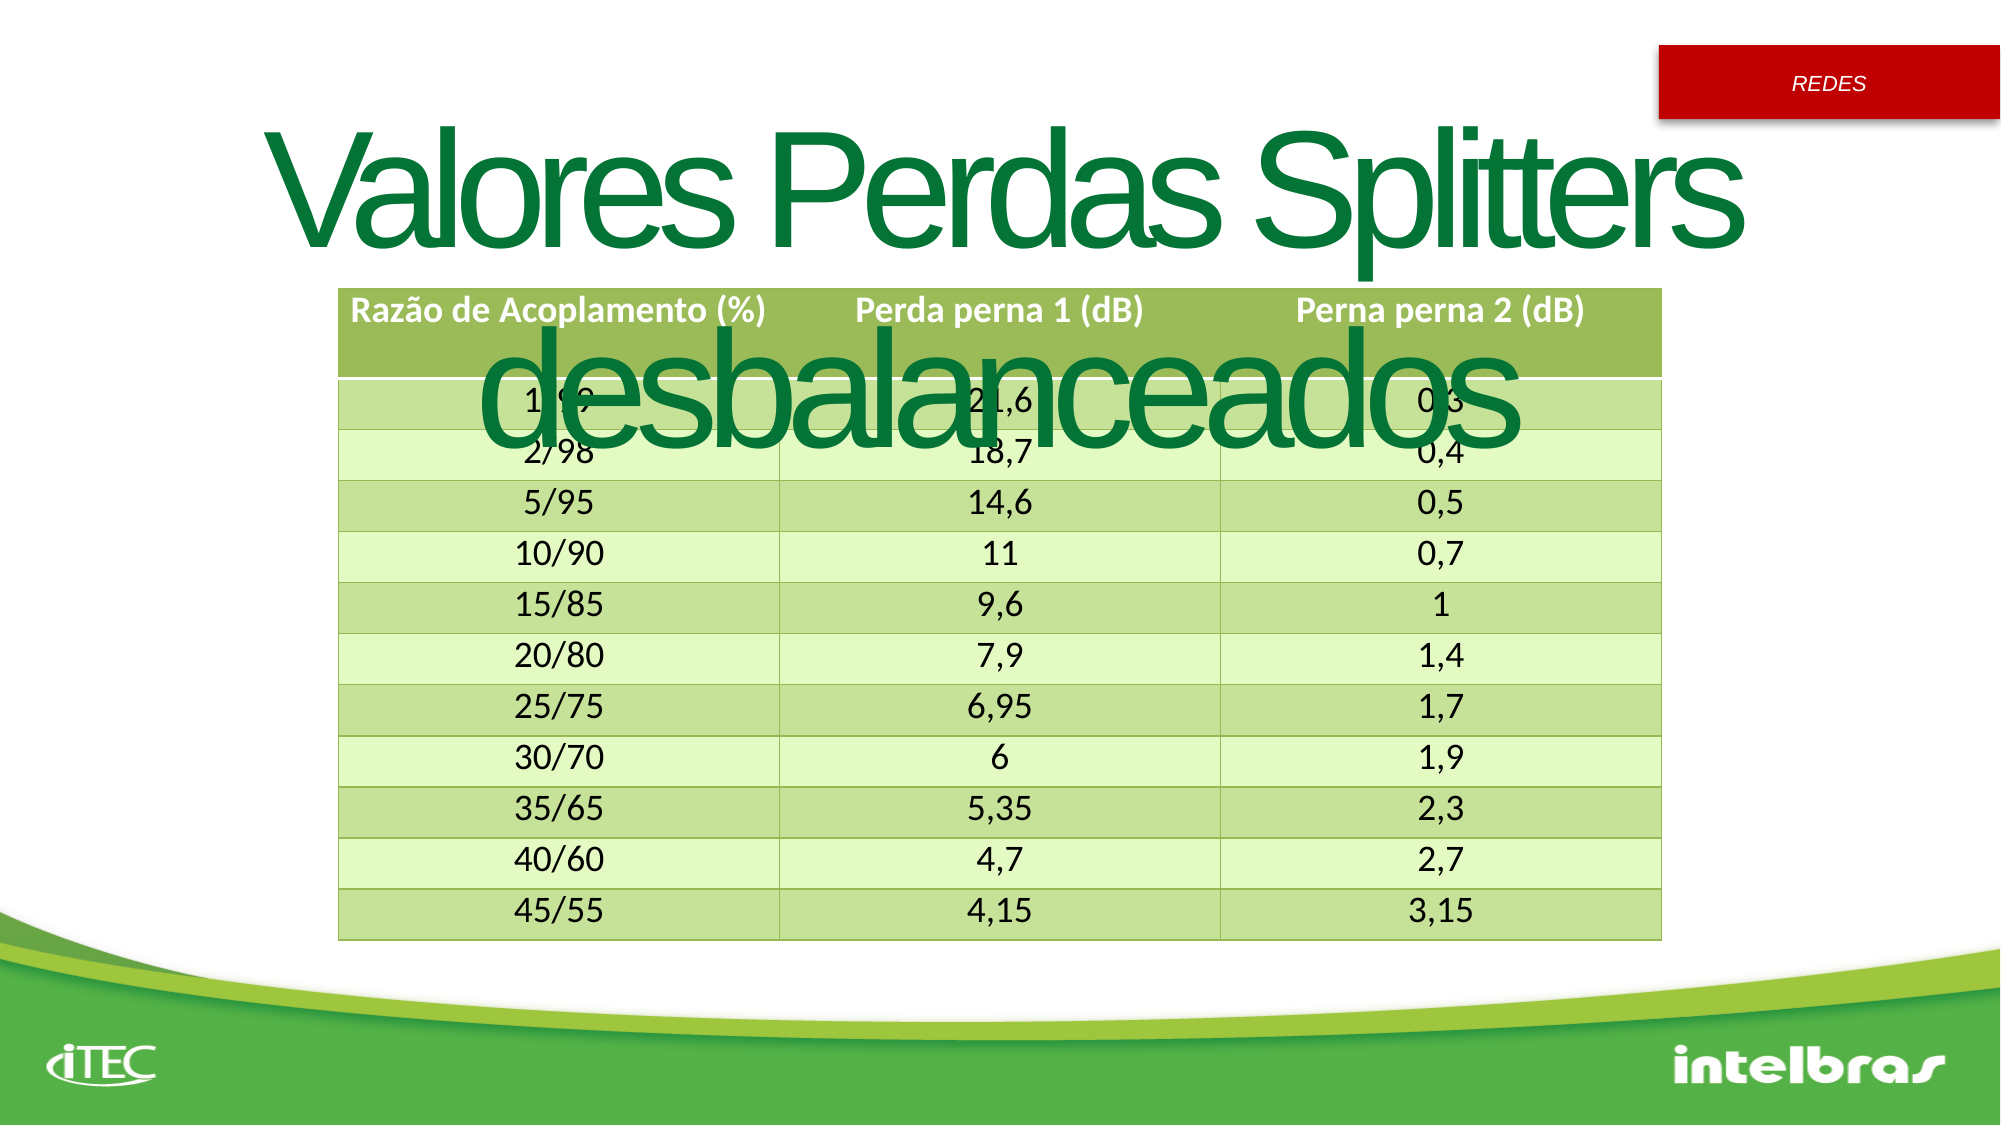

Valores Perdas Splitters desbalanceados
| Razão de Acoplamento (%) | Perda perna 1 (dB) | Perna perna 2 (dB) |
| --- | --- | --- |
| 1/99 | 21,6 | 0,3 |
| 2/98 | 18,7 | 0,4 |
| 5/95 | 14,6 | 0,5 |
| 10/90 | 11 | 0,7 |
| 15/85 | 9,6 | 1 |
| 20/80 | 7,9 | 1,4 |
| 25/75 | 6,95 | 1,7 |
| 30/70 | 6 | 1,9 |
| 35/65 | 5,35 | 2,3 |
| 40/60 | 4,7 | 2,7 |
| 45/55 | 4,15 | 3,15 |